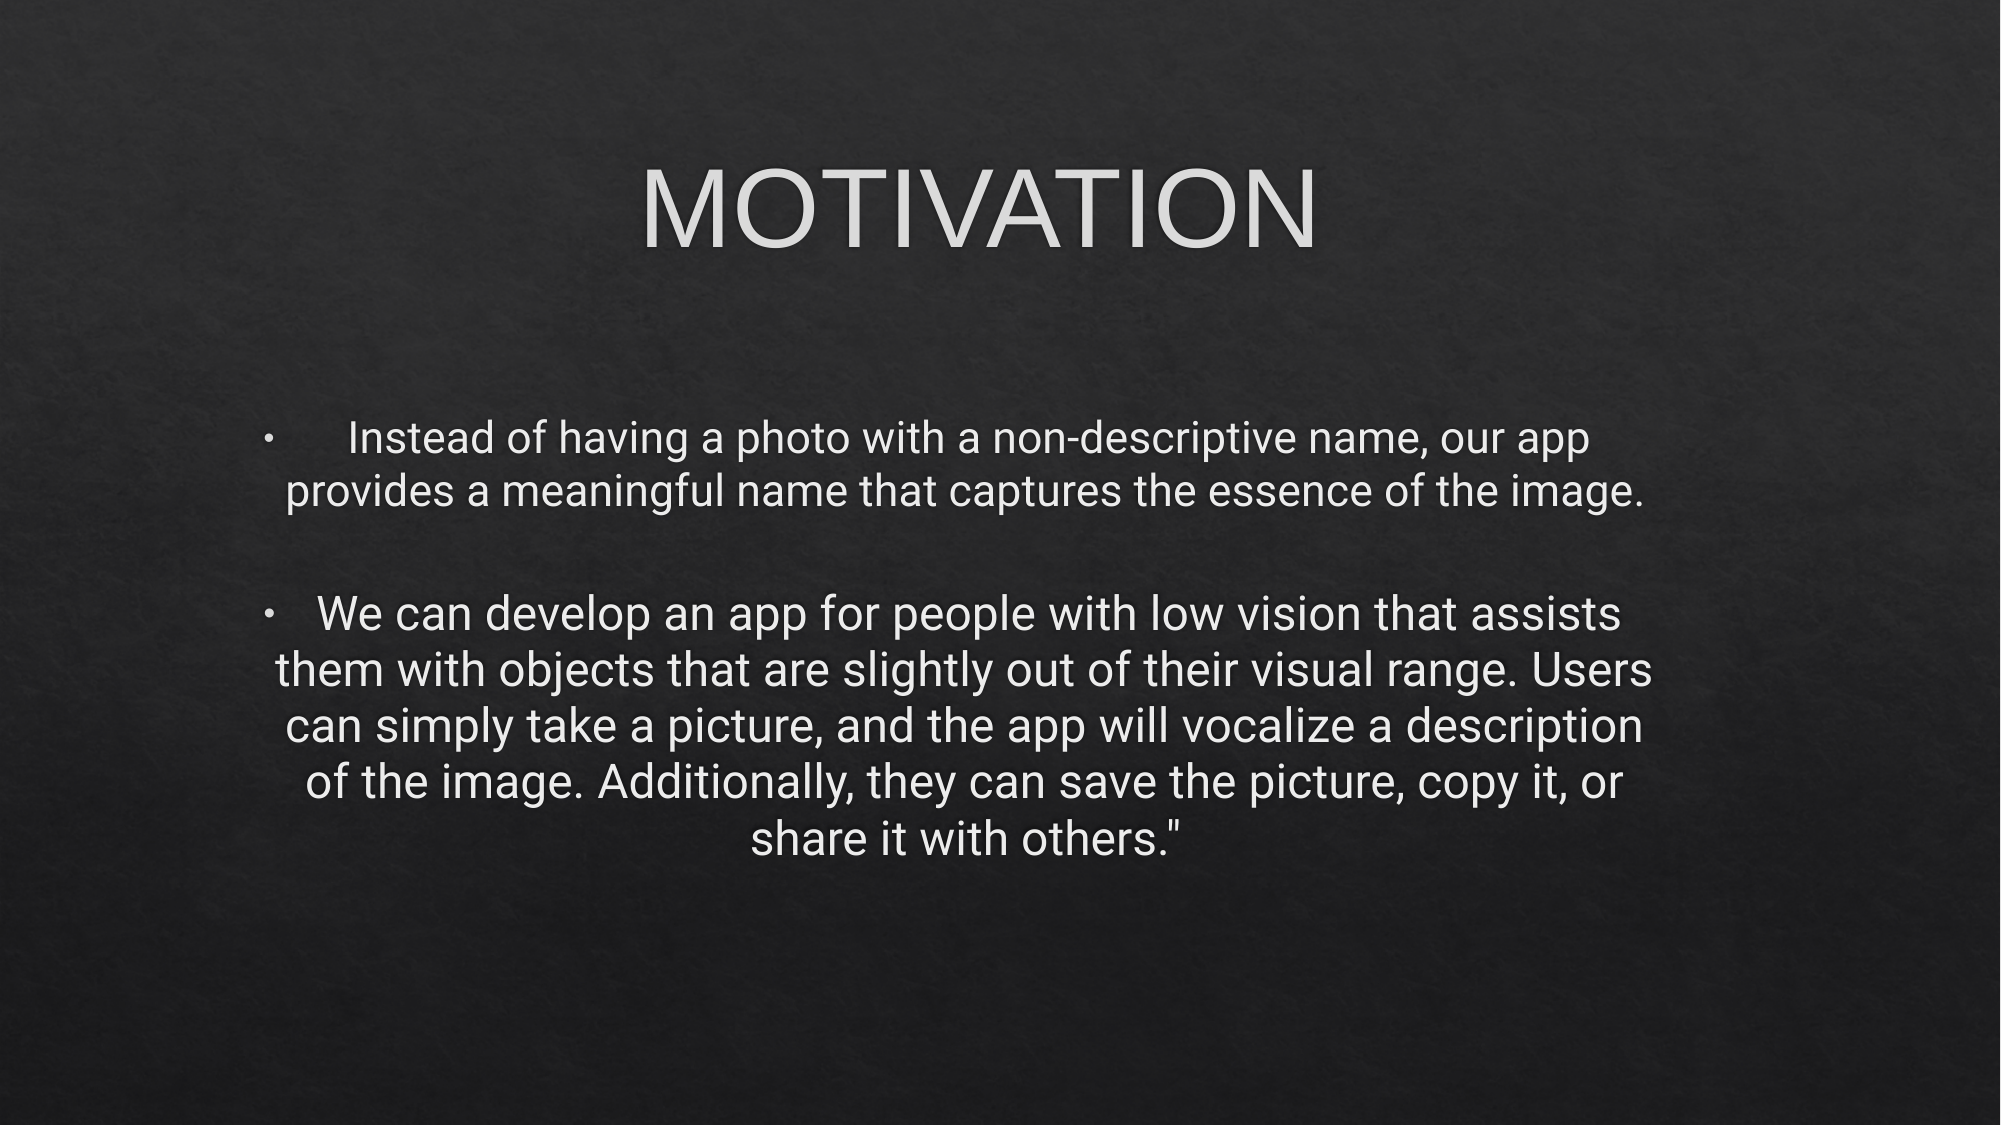

# MOTIVATION
Instead of having a photo with a non-descriptive name, our app provides a meaningful name that captures the essence of the image.

We can develop an app for people with low vision that assists them with objects that are slightly out of their visual range. Users can simply take a picture, and the app will vocalize a description of the image. Additionally, they can save the picture, copy it, or share it with others."